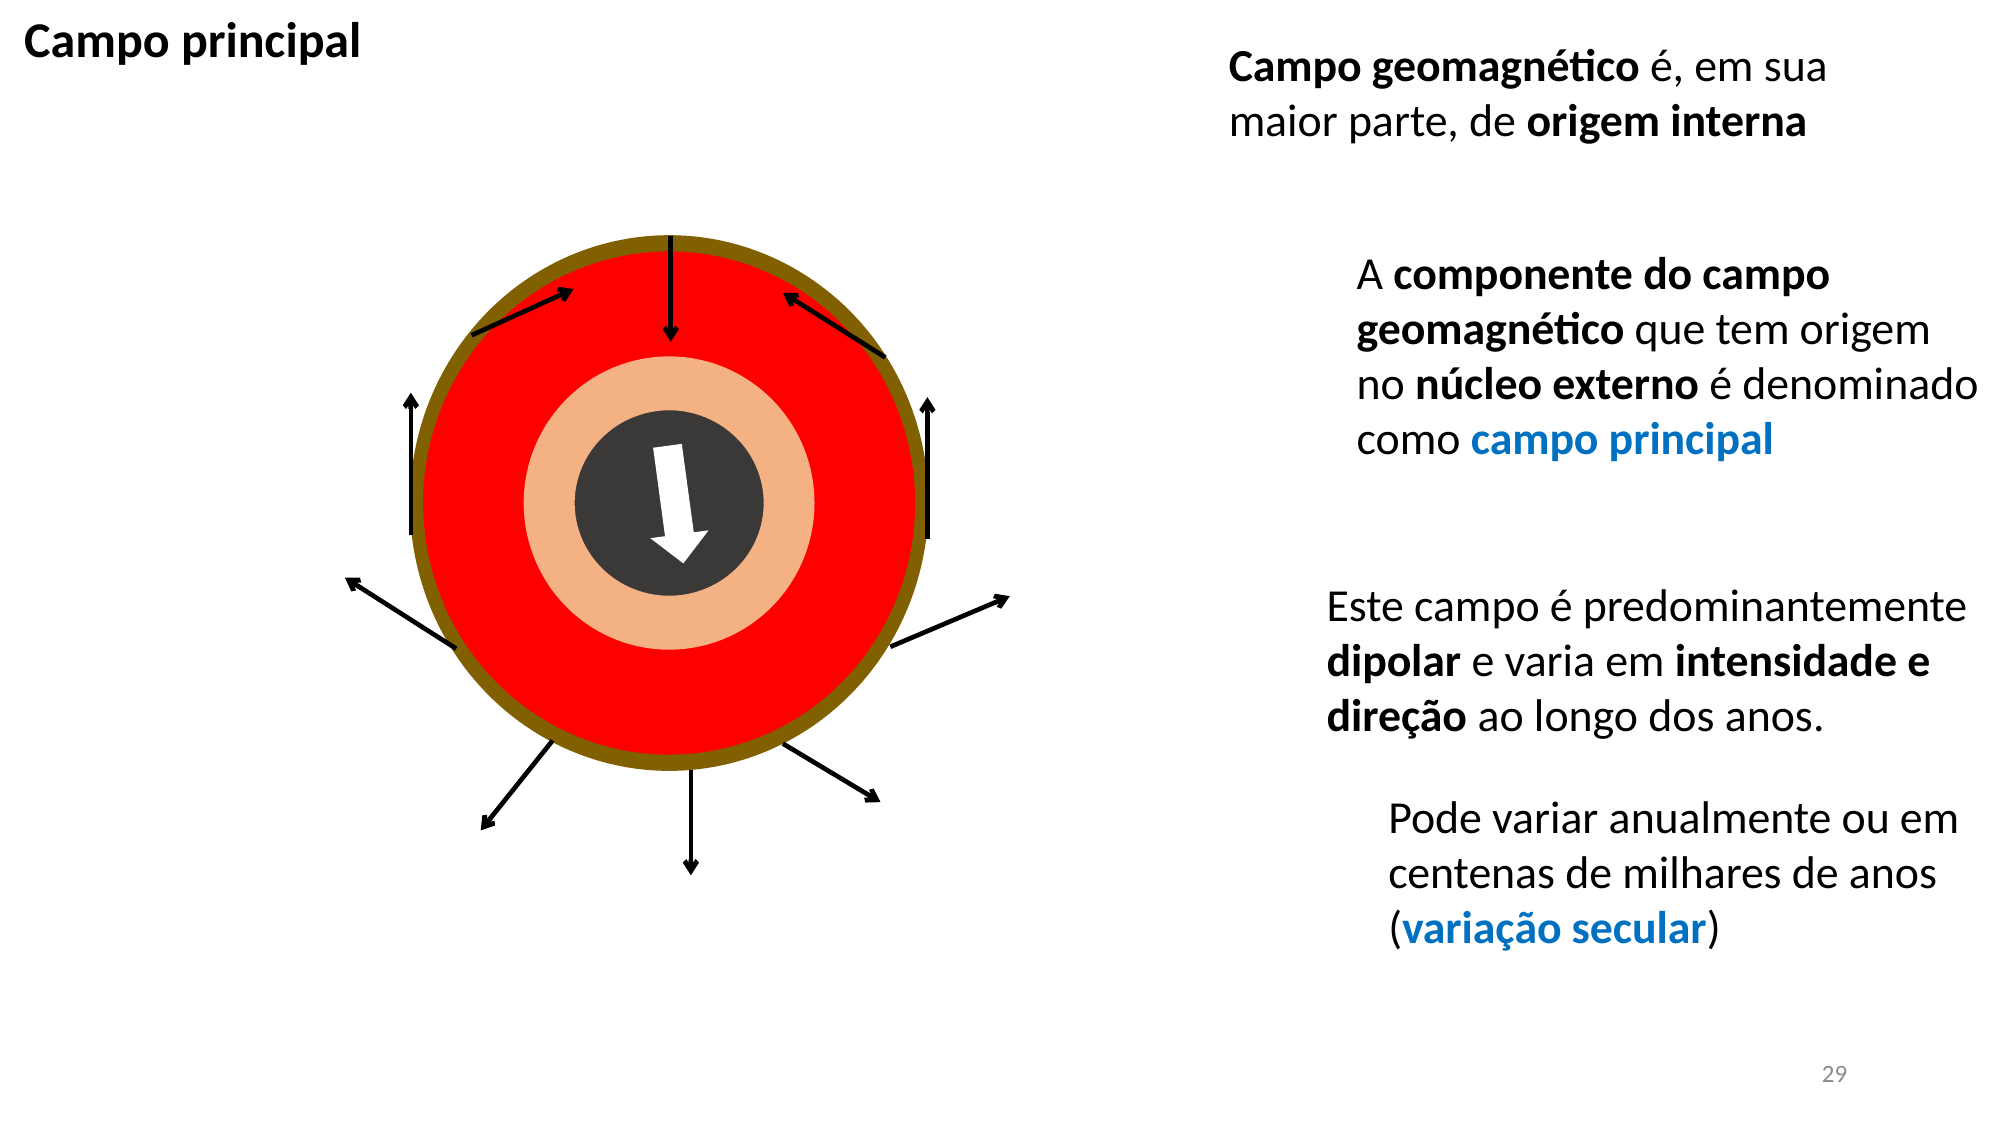

Campo principal
Campo geomagnético é, em sua maior parte, de origem interna

A componente do campo geomagnético que tem origem no núcleo externo é denominado como campo principal

Este campo é predominantemente dipolar e varia em intensidade e direção ao longo dos anos.
Pode variar anualmente ou em centenas de milhares de anos (variação secular)
29